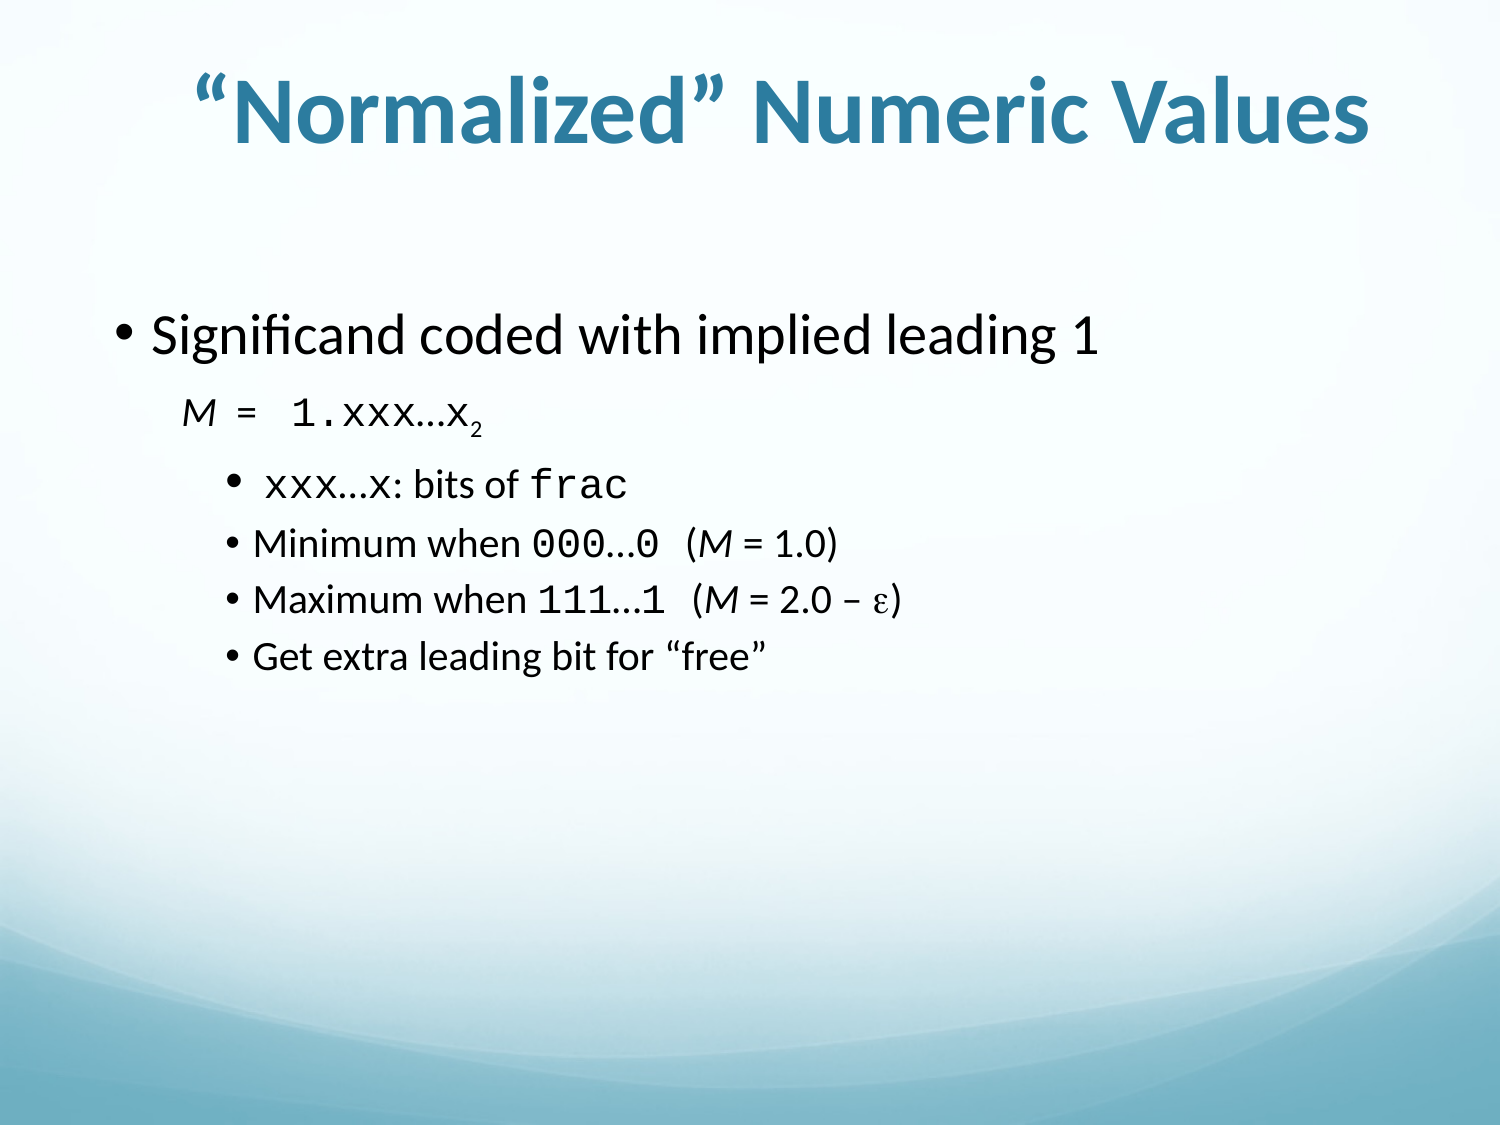

“Normalized” Numeric Values
Significand coded with implied leading 1
 M  =  1.xxx…x2
 xxx…x: bits of frac
Minimum when 000…0 (M = 1.0)
Maximum when 111…1 (M = 2.0 – ε)
Get extra leading bit for “free”